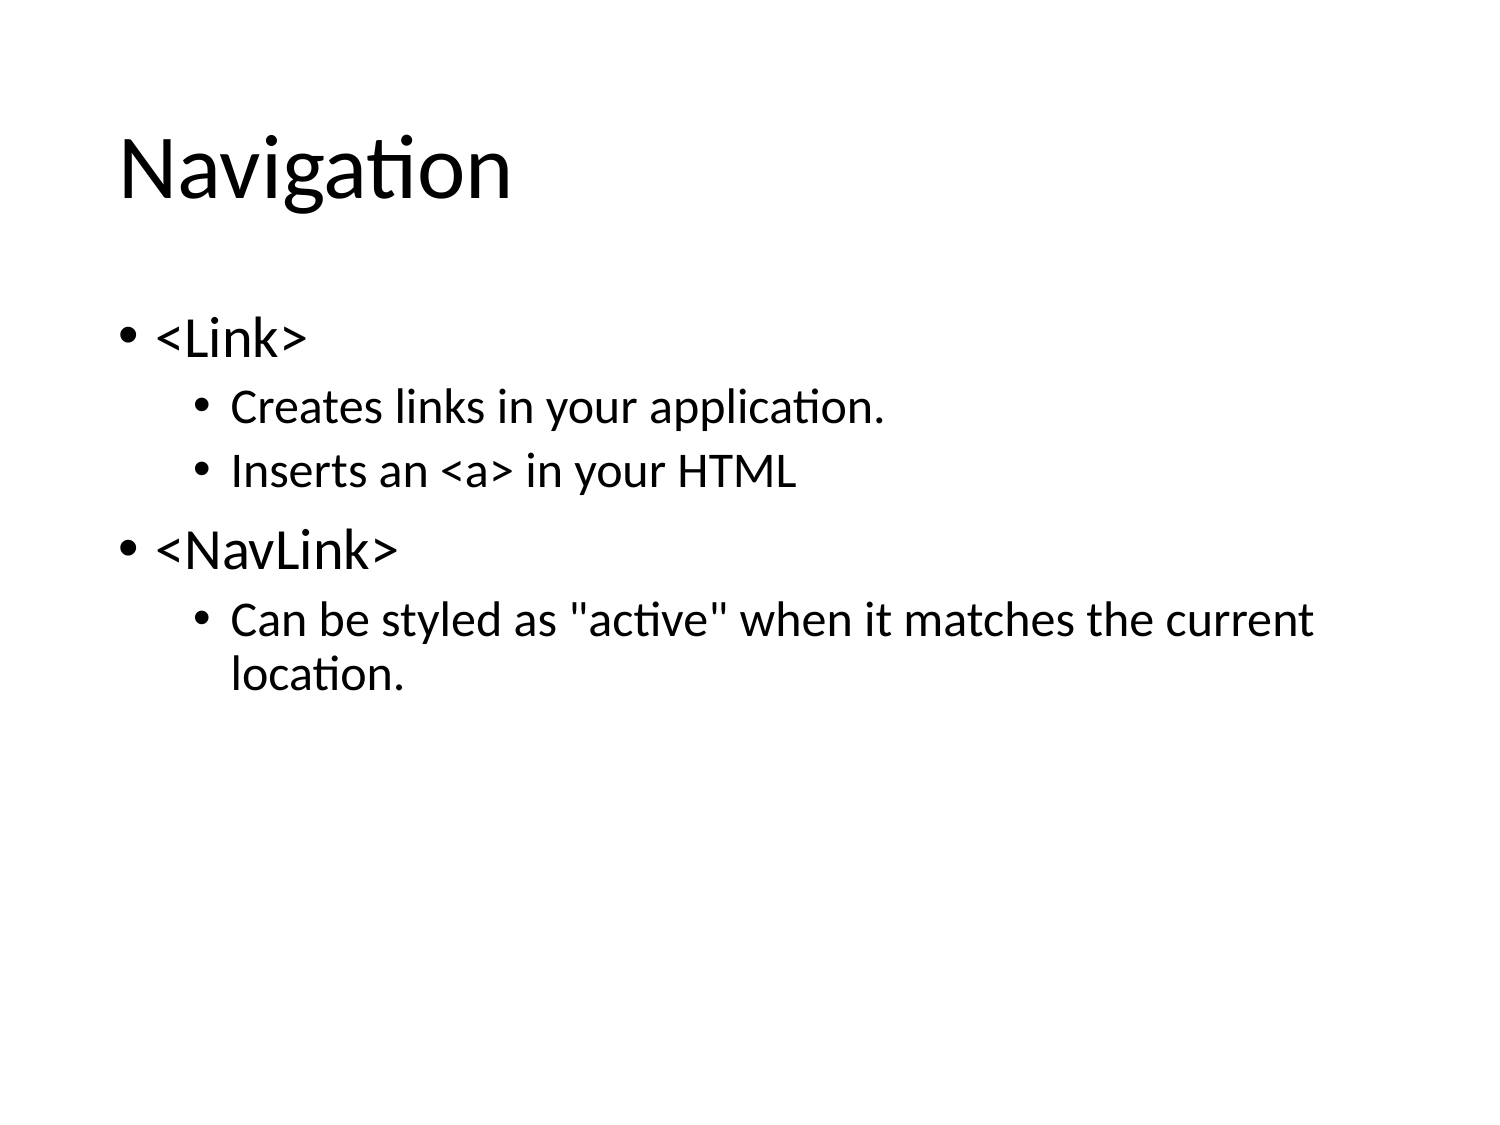

# Navigation
<Link>
Creates links in your application.
Inserts an <a> in your HTML
<NavLink>
Can be styled as "active" when it matches the current location.